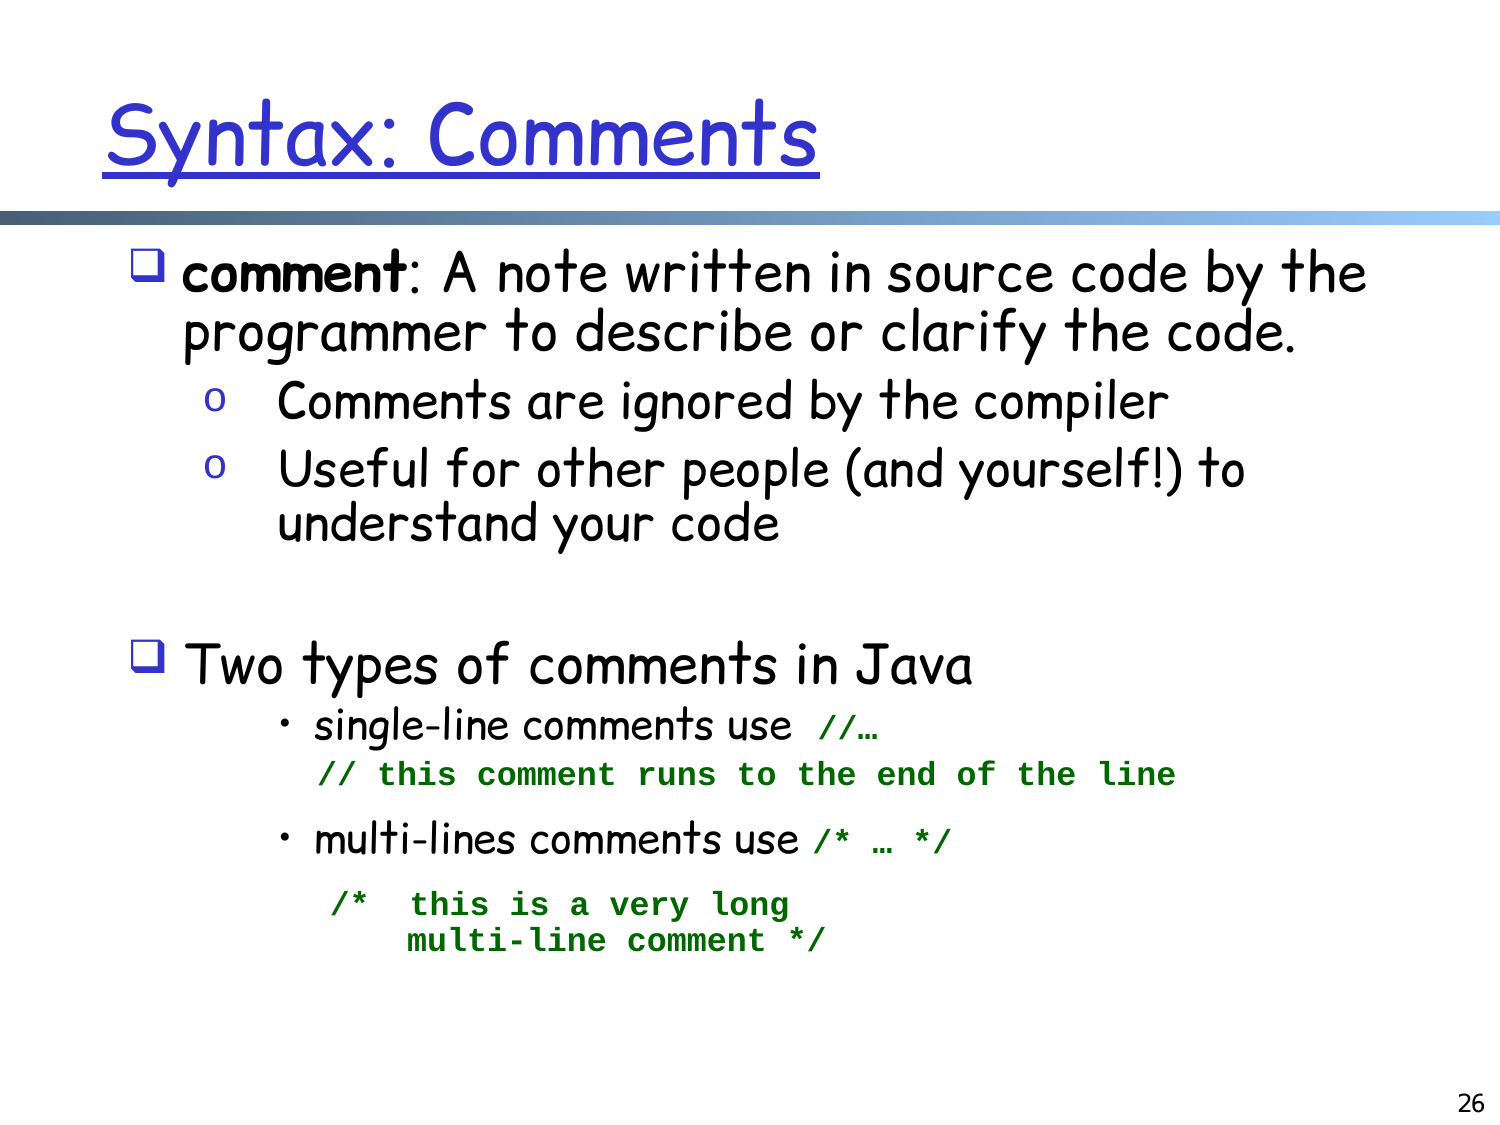

Syntax: Comments
comment: A note written in source code by the programmer to describe or clarify the code.
Comments are ignored by the compiler
Useful for other people (and yourself!) to understand your code

Two types of comments in Java
single-line comments use  //…
  // this comment runs to the end of the line

multi-lines comments use /* … */

         /*  this is a very long
              multi-line comment */

26